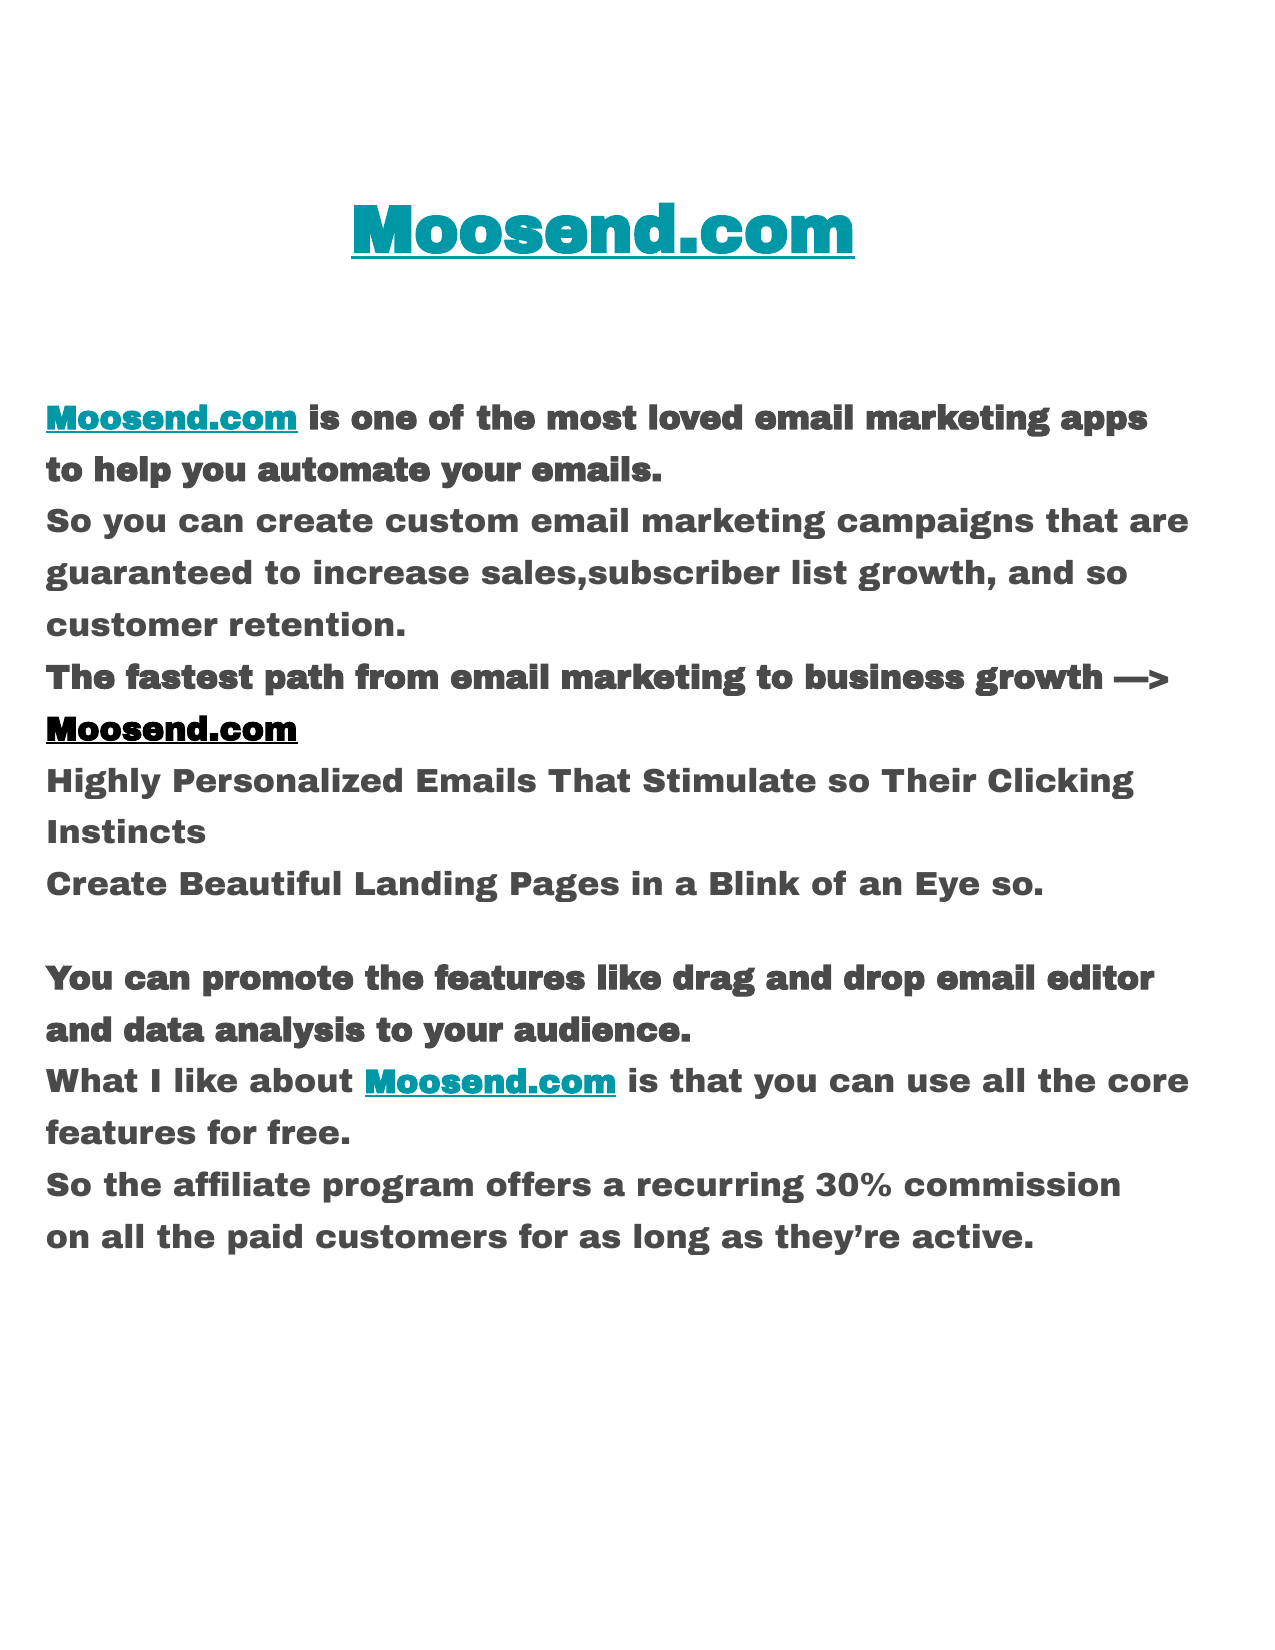

Moosend.com
Moosend.com is one of the most loved email marketing apps
to help you automate your emails.
So you can create custom email marketing campaigns that are
guaranteed to increase sales,subscriber list growth, and so customer retention.
The fastest path from email marketing to business growth —> Moosend.com
Highly Personalized Emails That Stimulate so Their Clicking Instincts
Create Beautiful Landing Pages in a Blink of an Eye so.
You can promote the features like drag and drop email editor
and data analysis to your audience.
What I like about Moosend.com is that you can use all the core features for free.
So the affiliate program offers a recurring 30% commission
on all the paid customers for as long as they’re active.